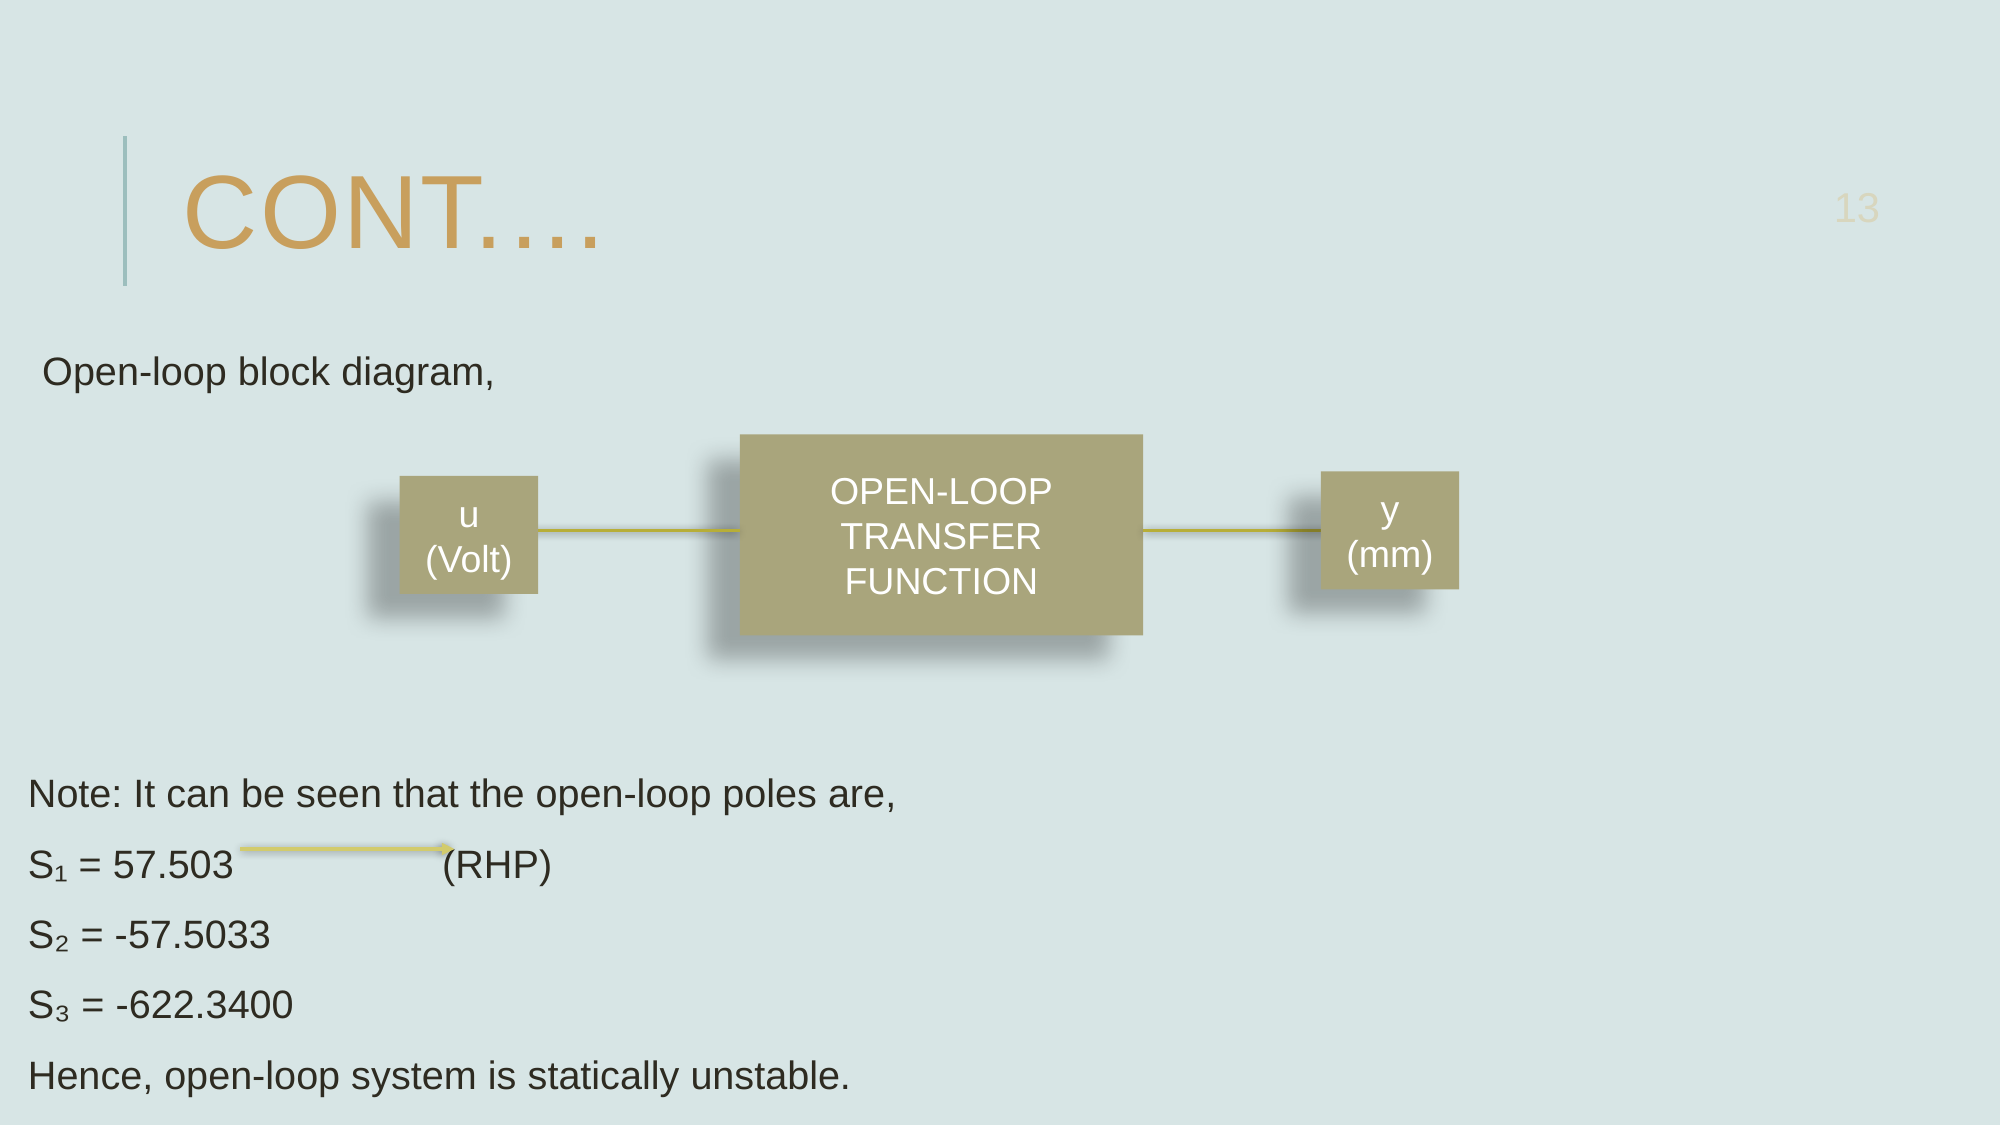

# Cont.…
13
Open-loop block diagram,

Note: It can be seen that the open-loop poles are,
S₁ = 57.503                   (RHP)
S₂ = -57.5033
S₃ = -622.3400
Hence, open-loop system is statically unstable.
OPEN-LOOP
TRANSFER FUNCTION
y (mm)
u (Volt)